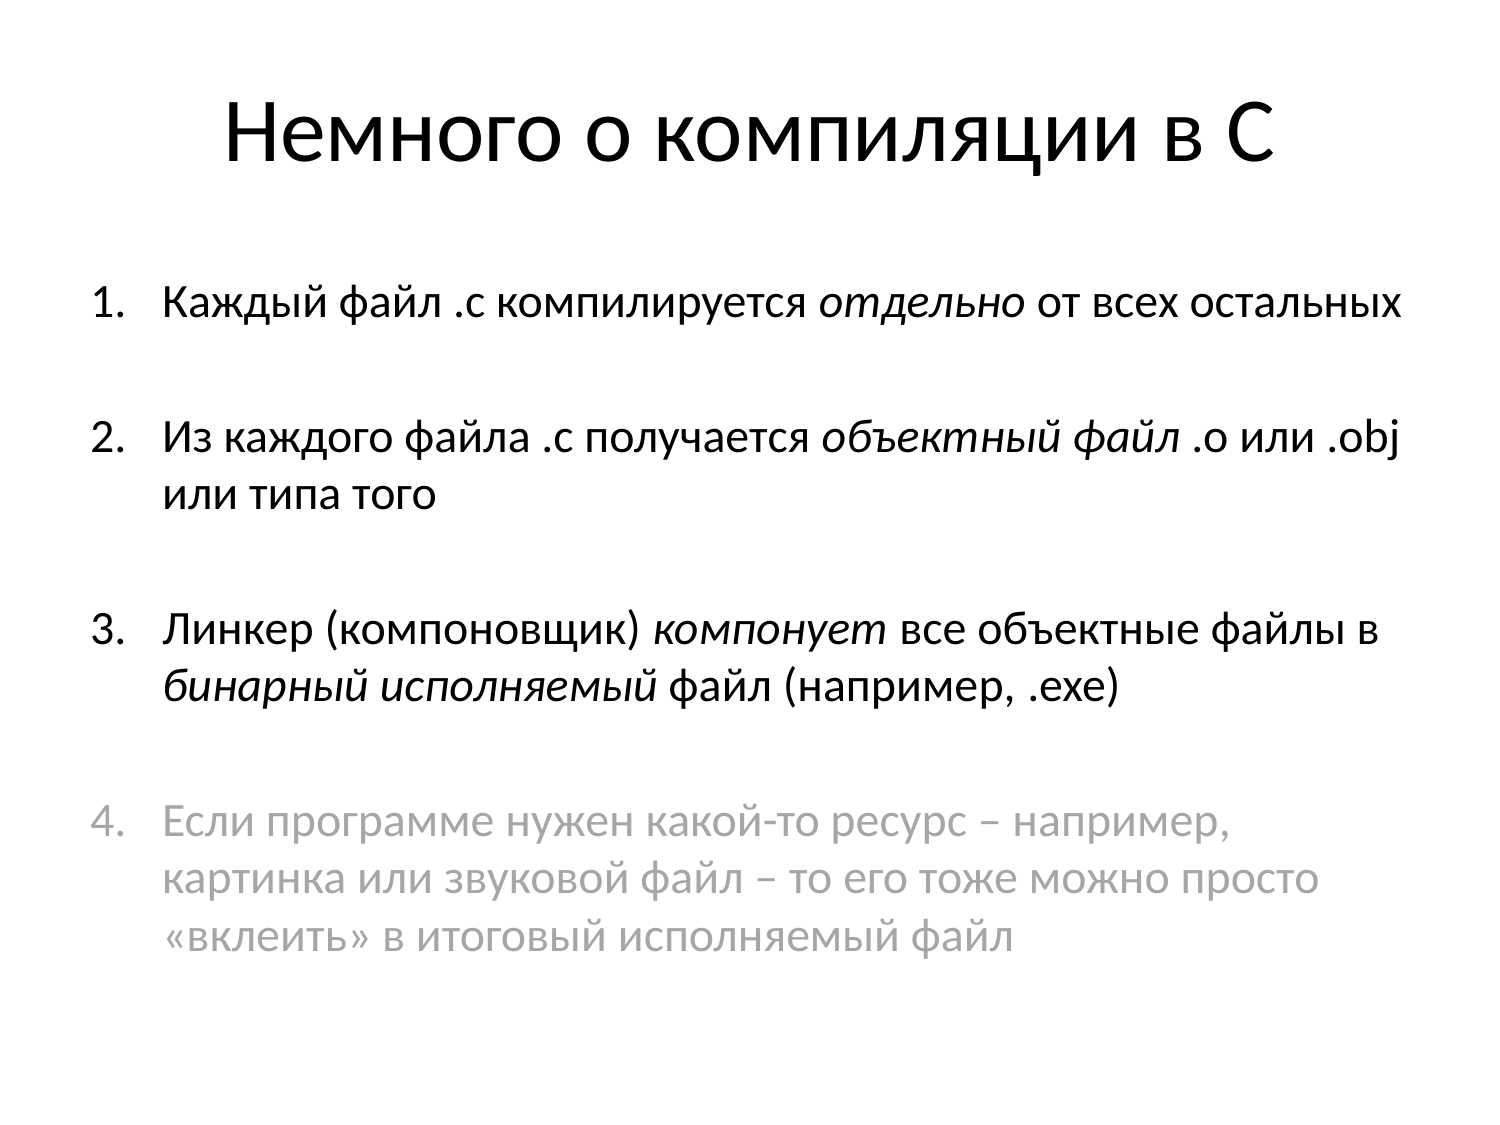

# Немного о компиляции в С
Каждый файл .с компилируется отдельно от всех остальных

Из каждого файла .с получается объектный файл .о или .obj или типа того

Линкер (компоновщик) компонует все объектные файлы в бинарный исполняемый файл (например, .exe)

Если программе нужен какой-то ресурс – например, картинка или звуковой файл – то его тоже можно просто «вклеить» в итоговый исполняемый файл